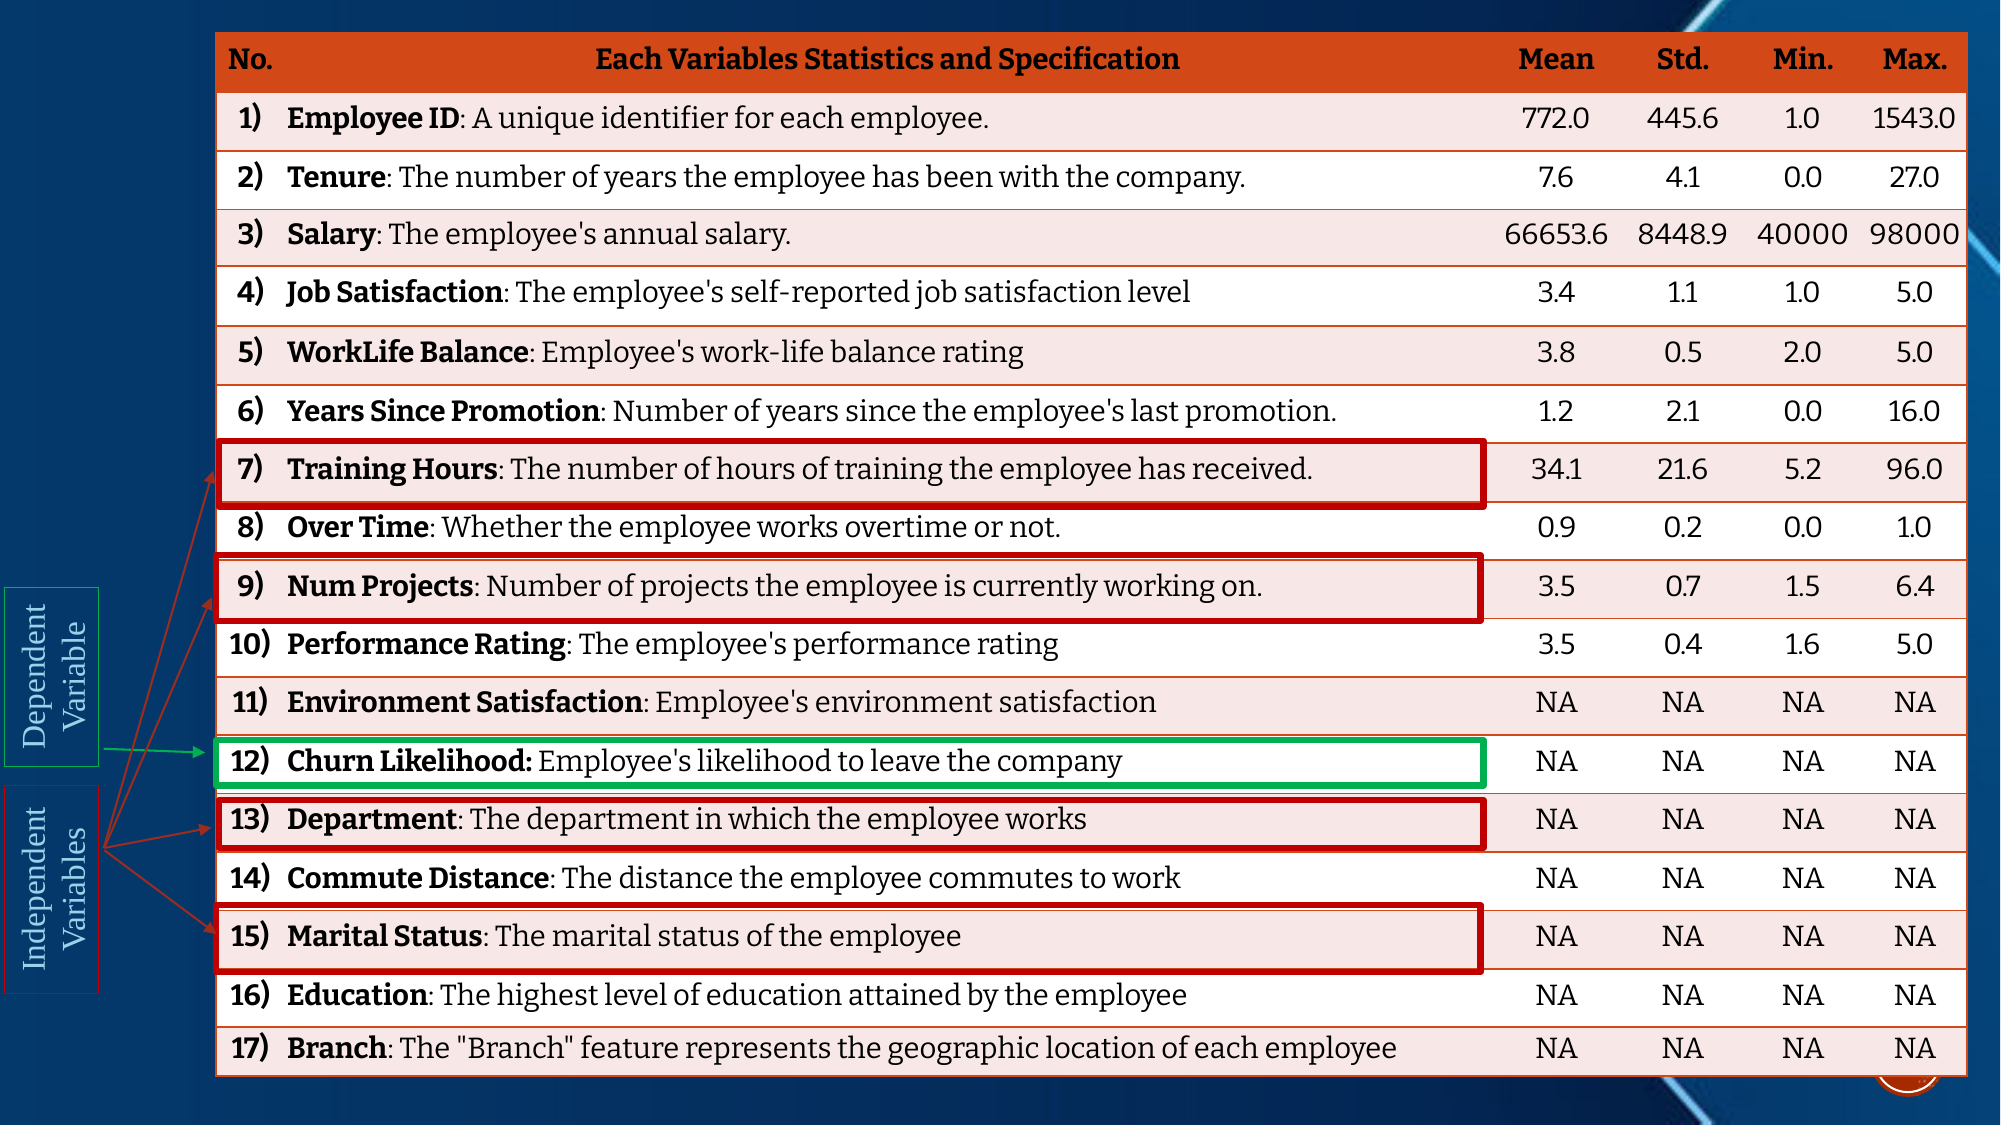

| No. | Each Variables Statistics and Specification | Mean | Std. | Min. | Max. |
| --- | --- | --- | --- | --- | --- |
| 1) | Employee ID: A unique identifier for each employee. | 772.0 | 445.6 | 1.0 | 1543.0 |
| 2) | Tenure: The number of years the employee has been with the company. | 7.6 | 4.1 | 0.0 | 27.0 |
| 3) | Salary: The employee's annual salary. | 66653.6 | 8448.9 | 40000 | 98000 |
| 4) | Job Satisfaction: The employee's self-reported job satisfaction level | 3.4 | 1.1 | 1.0 | 5.0 |
| 5) | WorkLife Balance: Employee's work-life balance rating | 3.8 | 0.5 | 2.0 | 5.0 |
| 6) | Years Since Promotion: Number of years since the employee's last promotion. | 1.2 | 2.1 | 0.0 | 16.0 |
| 7) | Training Hours: The number of hours of training the employee has received. | 34.1 | 21.6 | 5.2 | 96.0 |
| 8) | Over Time: Whether the employee works overtime or not. | 0.9 | 0.2 | 0.0 | 1.0 |
| 9) | Num Projects: Number of projects the employee is currently working on. | 3.5 | 0.7 | 1.5 | 6.4 |
| 10) | Performance Rating: The employee's performance rating | 3.5 | 0.4 | 1.6 | 5.0 |
| 11) | Environment Satisfaction: Employee's environment satisfaction | NA | NA | NA | NA |
| 12) | Churn Likelihood: Employee's likelihood to leave the company | NA | NA | NA | NA |
| 13) | Department: The department in which the employee works | NA | NA | NA | NA |
| 14) | Commute Distance: The distance the employee commutes to work | NA | NA | NA | NA |
| 15) | Marital Status: The marital status of the employee | NA | NA | NA | NA |
| 16) | Education: The highest level of education attained by the employee | NA | NA | NA | NA |
| 17) | Branch: The "Branch" feature represents the geographic location of each employee | NA | NA | NA | NA |

Dependent
Variable

Independent
Variables